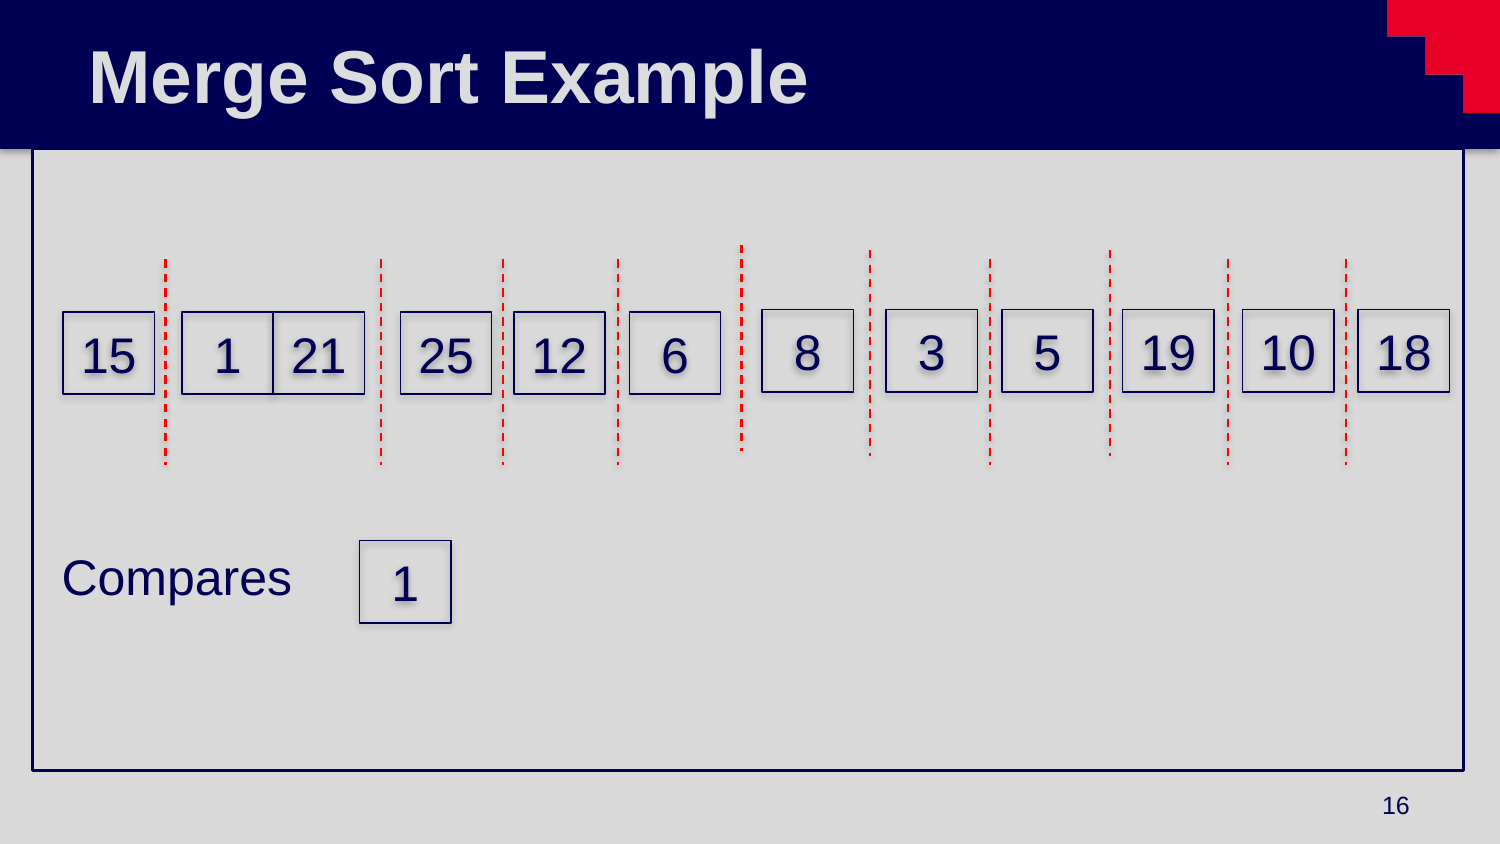

# Merge Sort Example

Compares
18
19
5
8
3
10
6
25
21
15
1
12
1
16